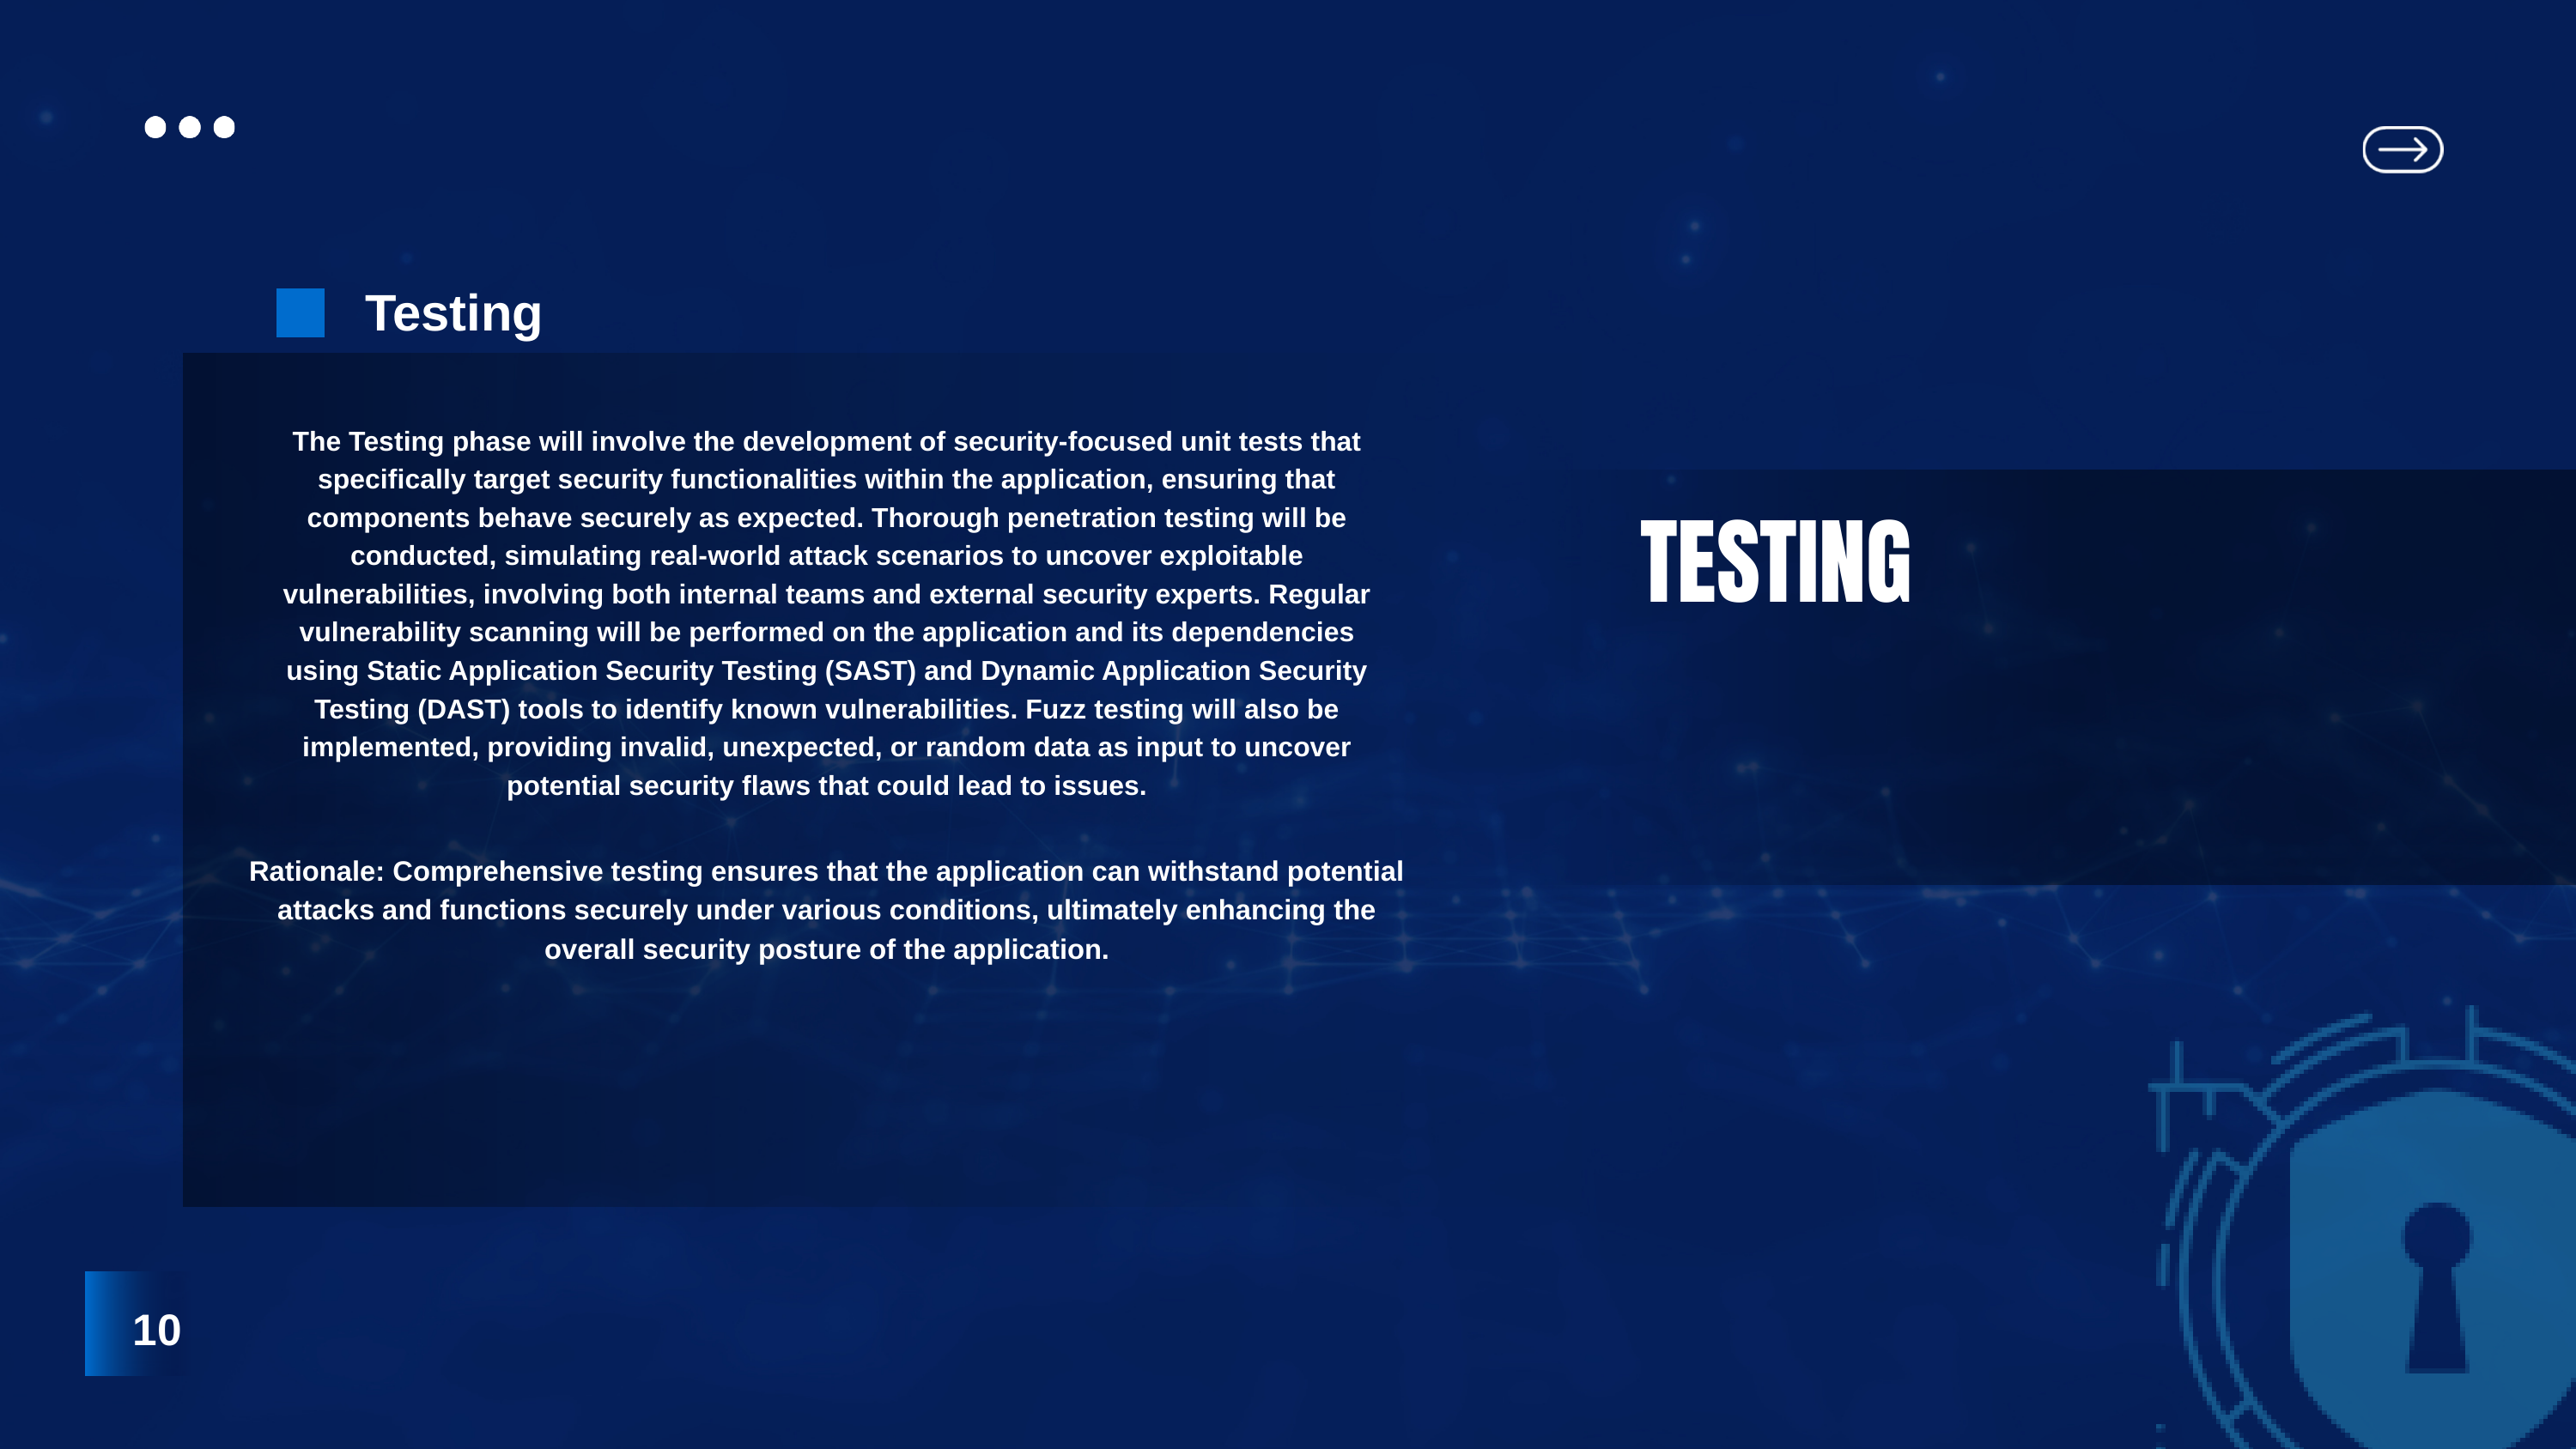

Testing

The Testing phase will involve the development of security-focused unit tests that specifically target security functionalities within the application, ensuring that components behave securely as expected. Thorough penetration testing will be conducted, simulating real-world attack scenarios to uncover exploitable vulnerabilities, involving both internal teams and external security experts. Regular vulnerability scanning will be performed on the application and its dependencies using Static Application Security Testing (SAST) and Dynamic Application Security Testing (DAST) tools to identify known vulnerabilities. Fuzz testing will also be implemented, providing invalid, unexpected, or random data as input to uncover potential security flaws that could lead to issues.

TESTING
Rationale: Comprehensive testing ensures that the application can withstand potential attacks and functions securely under various conditions, ultimately enhancing the overall security posture of the application.

10